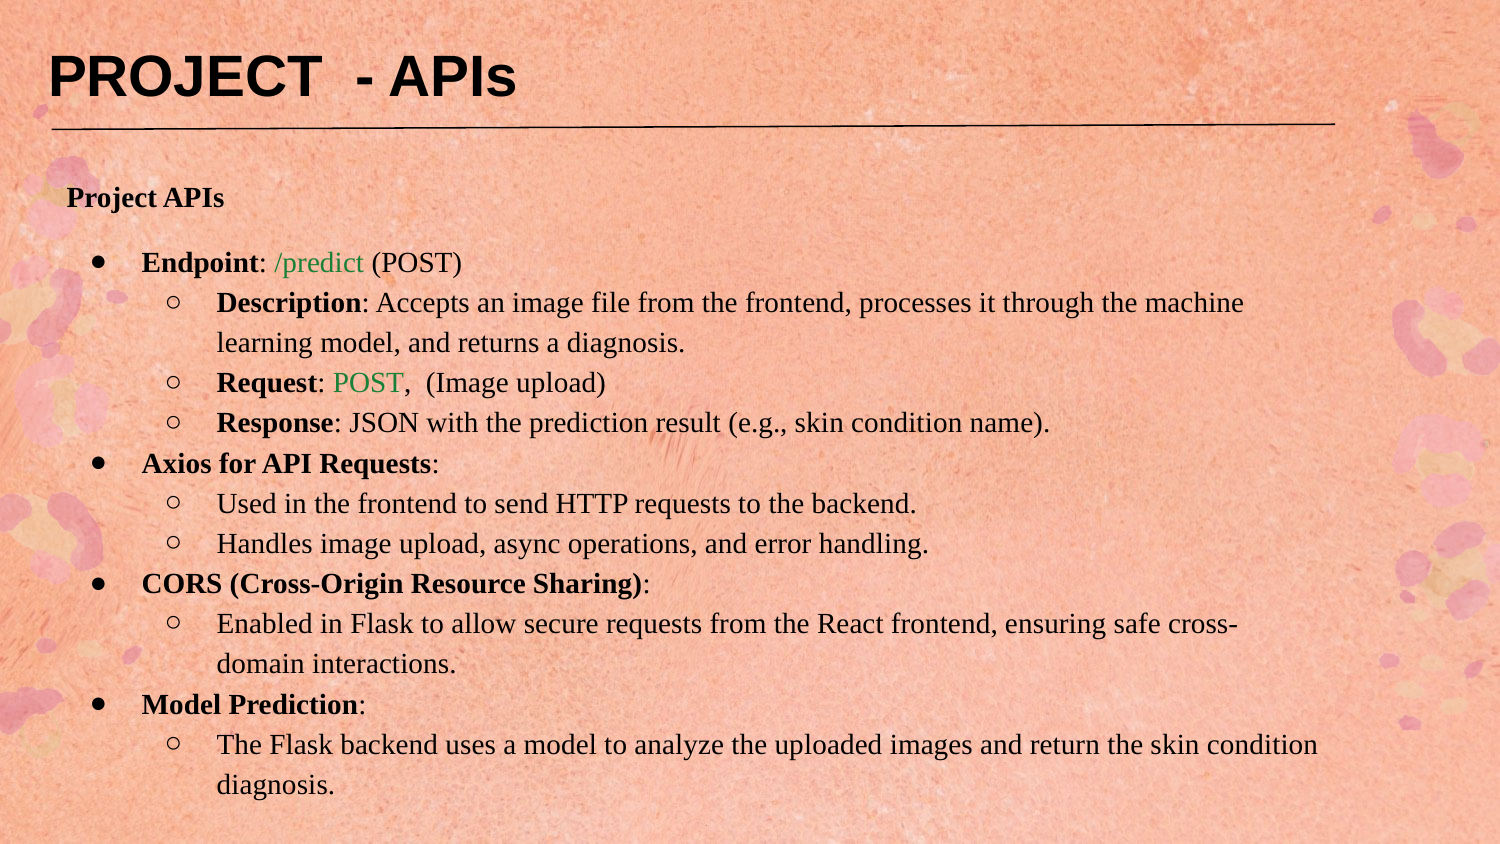

PROJECT  - APIs
Project APIs
Endpoint: /predict (POST)
Description: Accepts an image file from the frontend, processes it through the machine learning model, and returns a diagnosis.
Request: POST,  (Image upload)
Response: JSON with the prediction result (e.g., skin condition name).
Axios for API Requests:
Used in the frontend to send HTTP requests to the backend.
Handles image upload, async operations, and error handling.
CORS (Cross-Origin Resource Sharing):
Enabled in Flask to allow secure requests from the React frontend, ensuring safe cross-domain interactions.
Model Prediction:
The Flask backend uses a model to analyze the uploaded images and return the skin condition diagnosis.